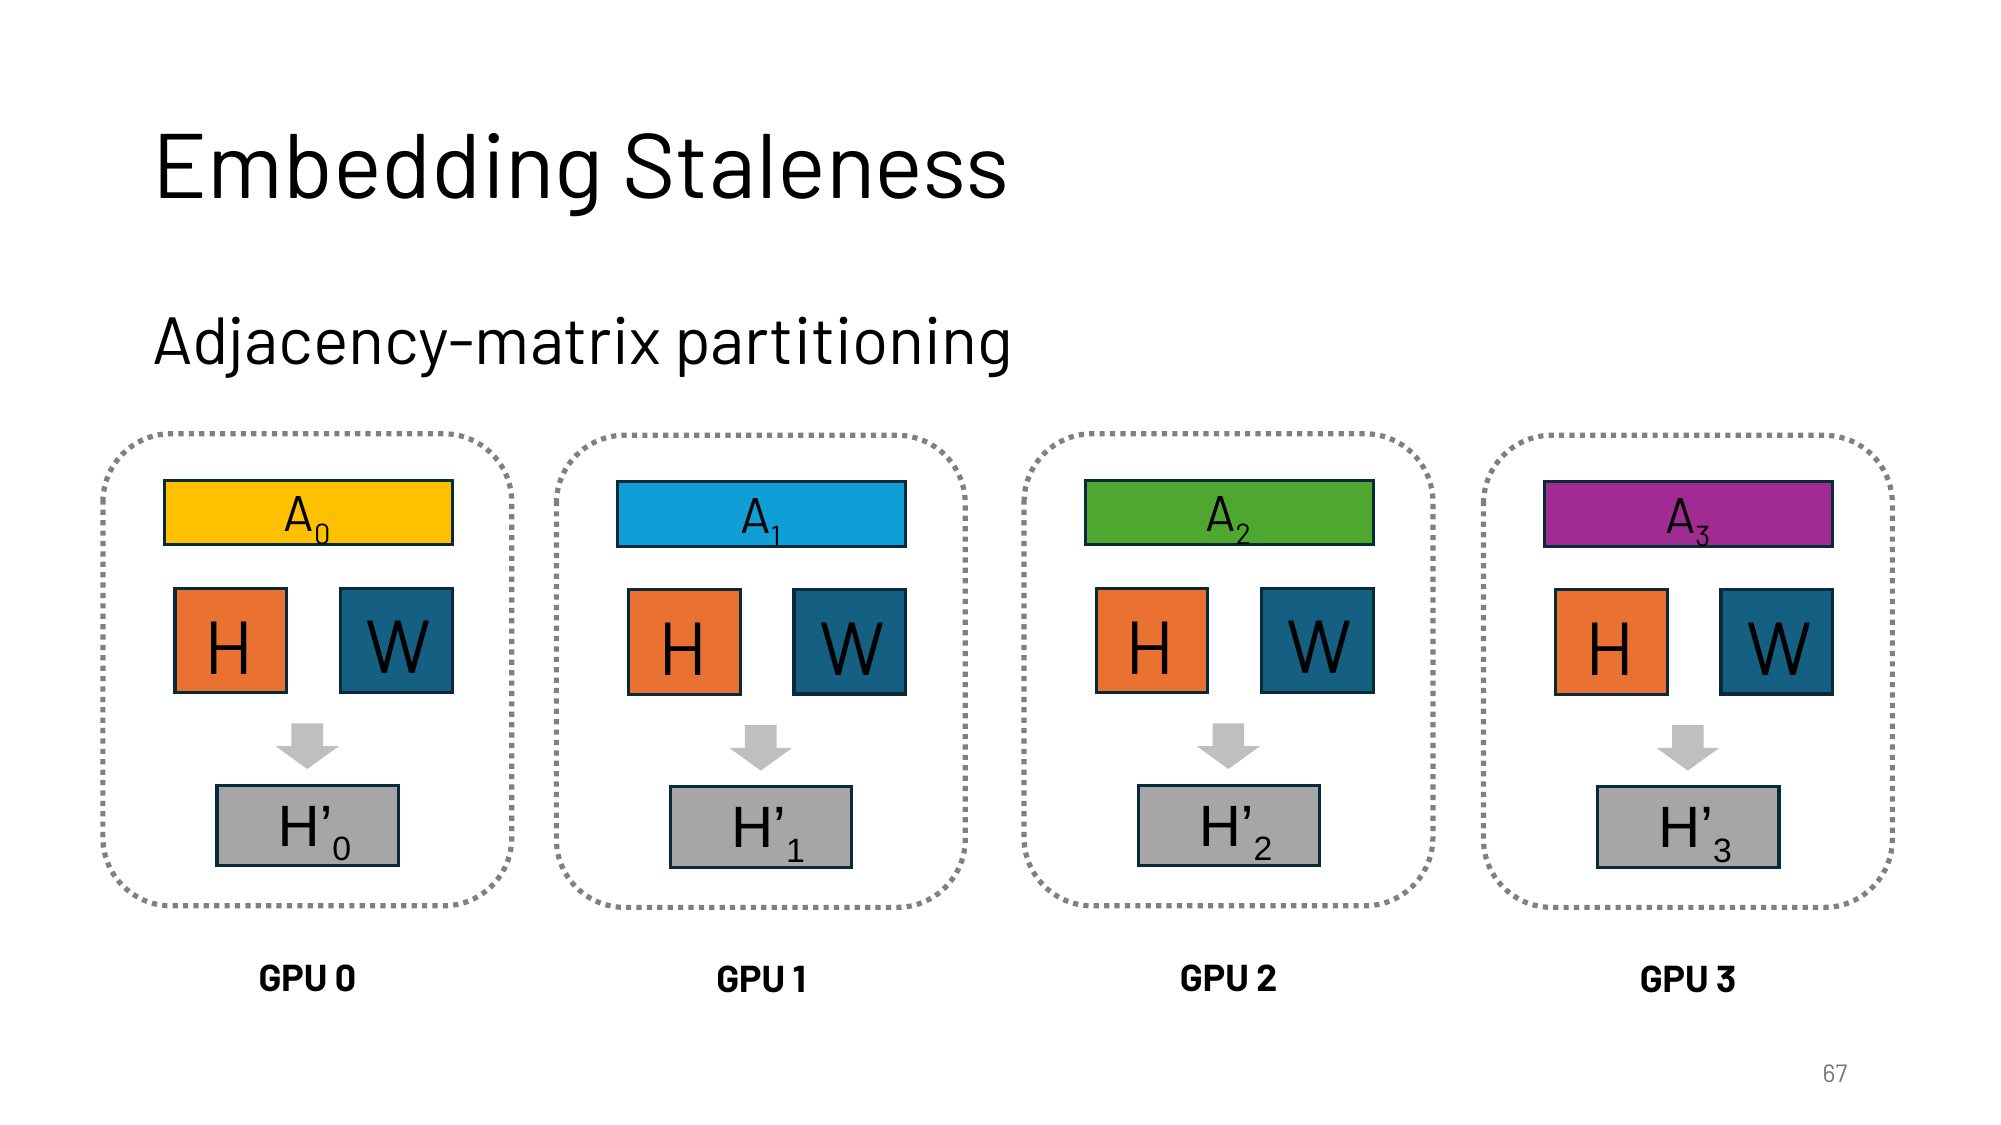

# Embedding Staleness
Adjacency-matrix partitioning

A0
A2
A1
A3

W
W
H
H
W
W
H
H

H’0
H’2
H’1
H’3

GPU 0
GPU 2
GPU 1
GPU 3
67